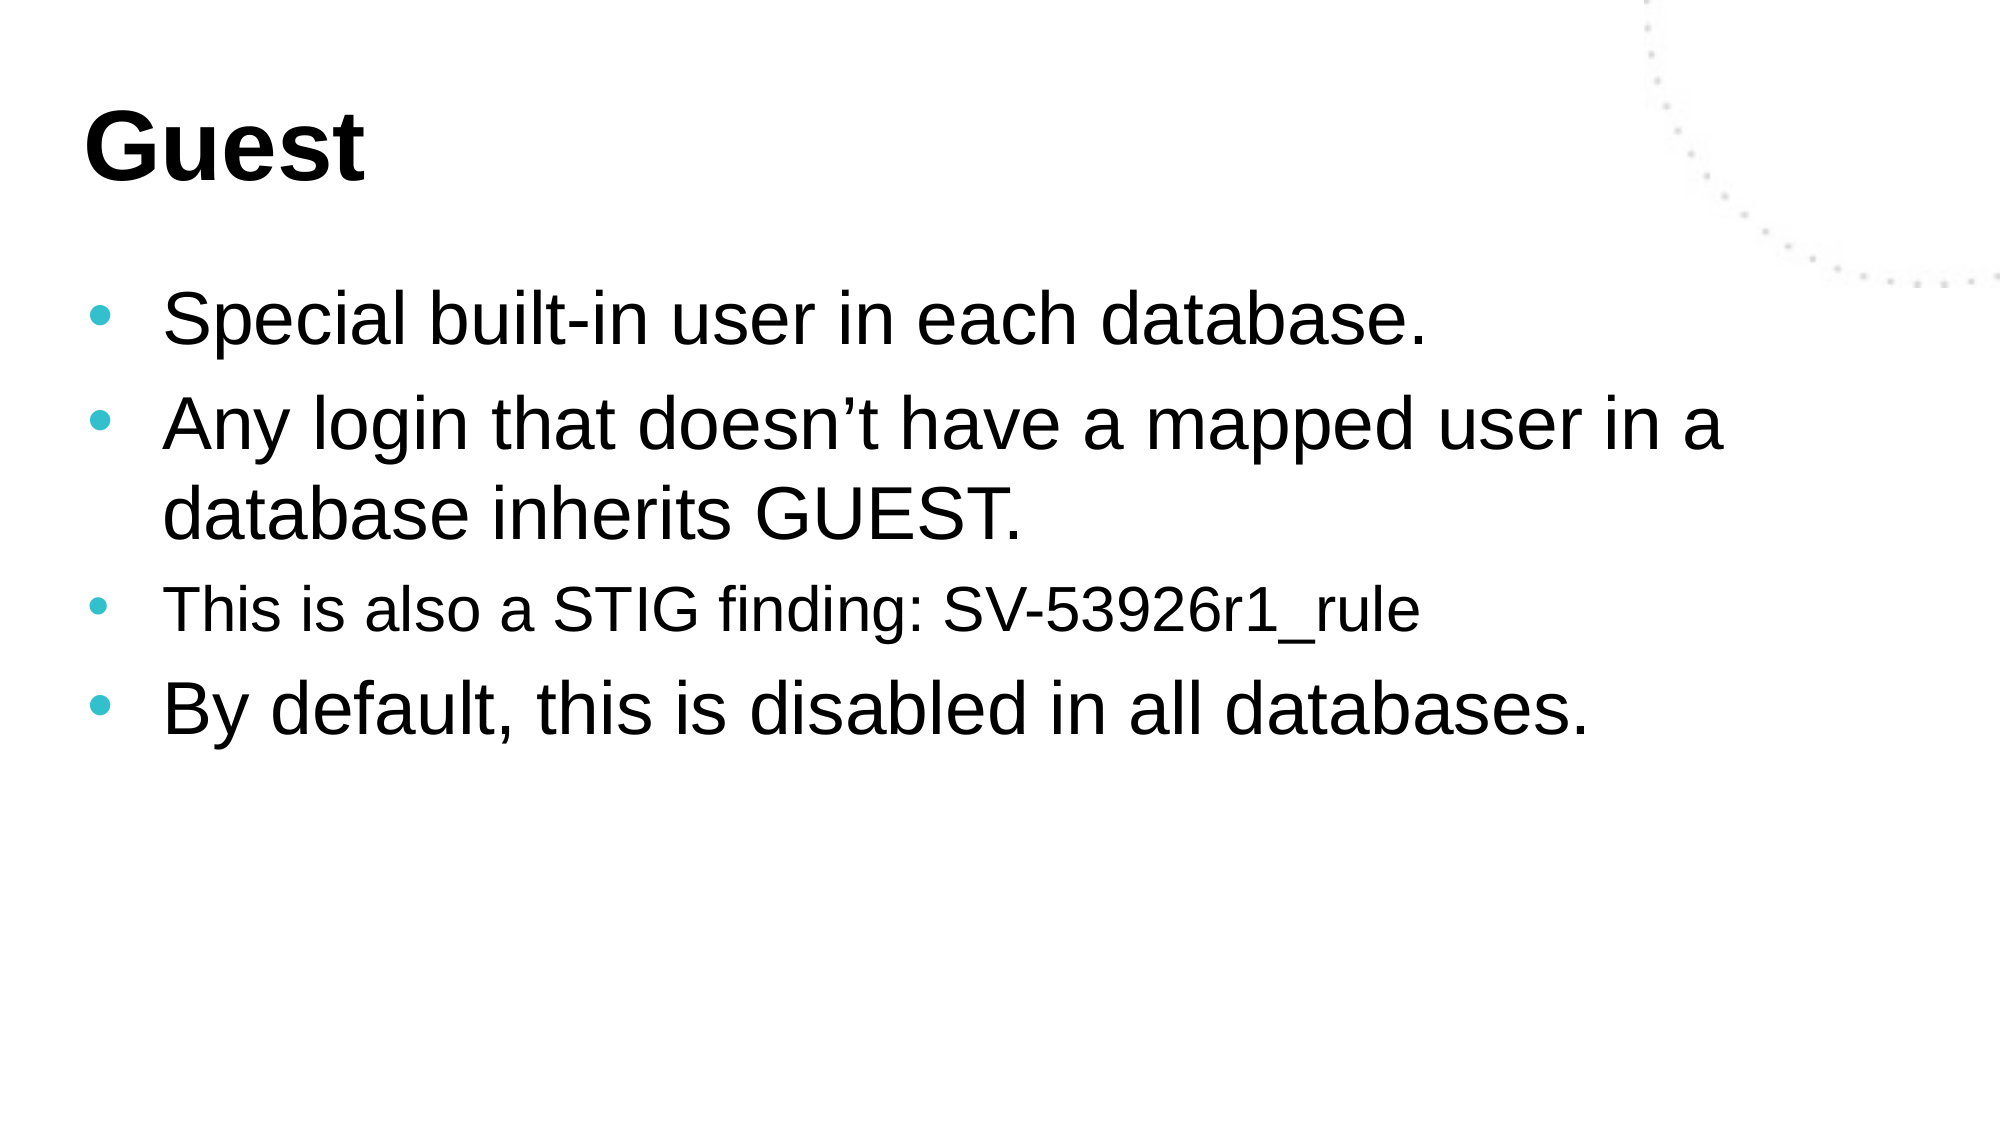

# Guest
Special built-in user in each database.
Any login that doesn’t have a mapped user in a database inherits GUEST.
This is also a STIG finding: SV-53926r1_rule
By default, this is disabled in all databases.